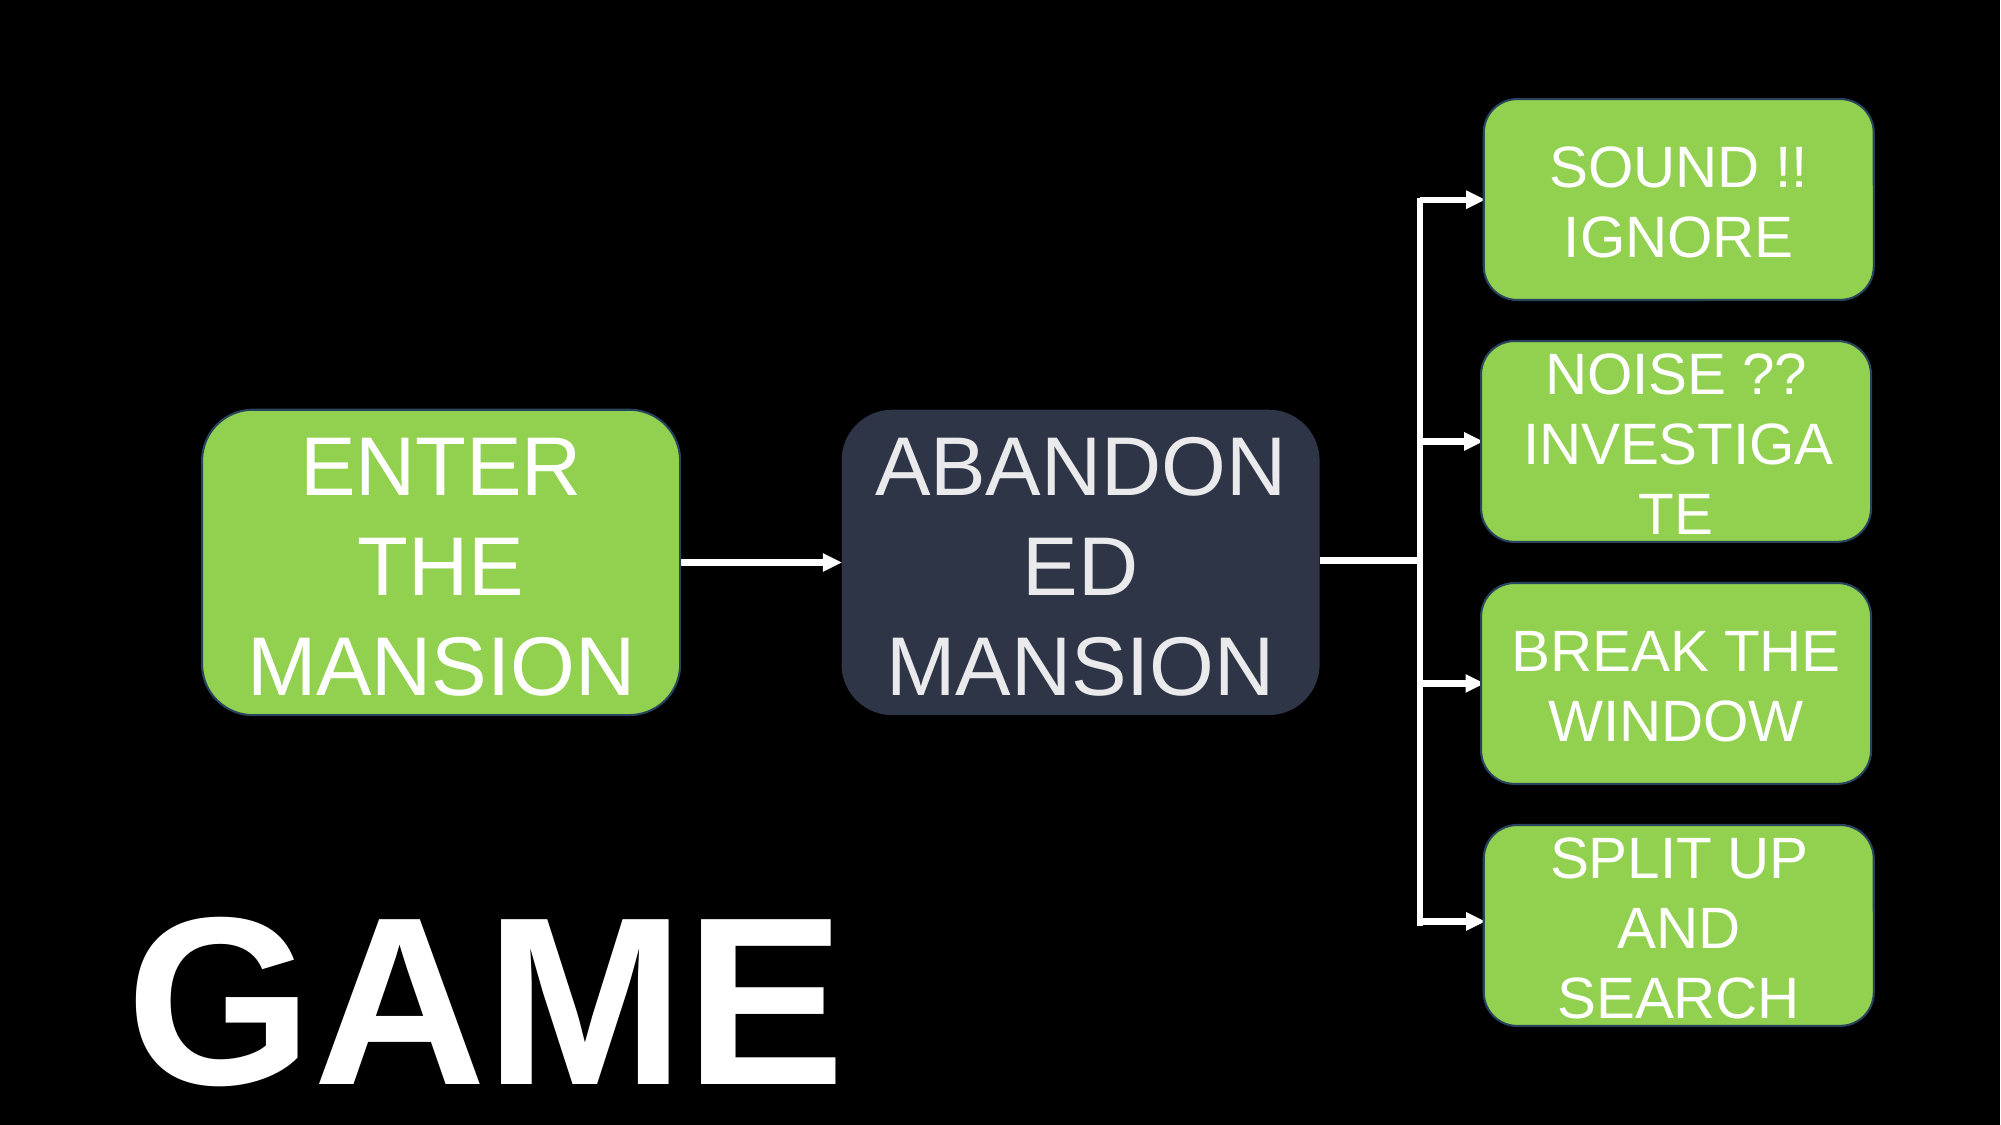

SOUND !!
IGNORE
#
NOISE ??
INVESTIGATE
ENTER THE MANSION
Abandoned mansion
BREAK THE WINDOW

SPLIT UP AND SEARCH
GAME FLOW

Forest
journey
STAY OUTSIDE

! KNOCK !
!! KNOCK !!